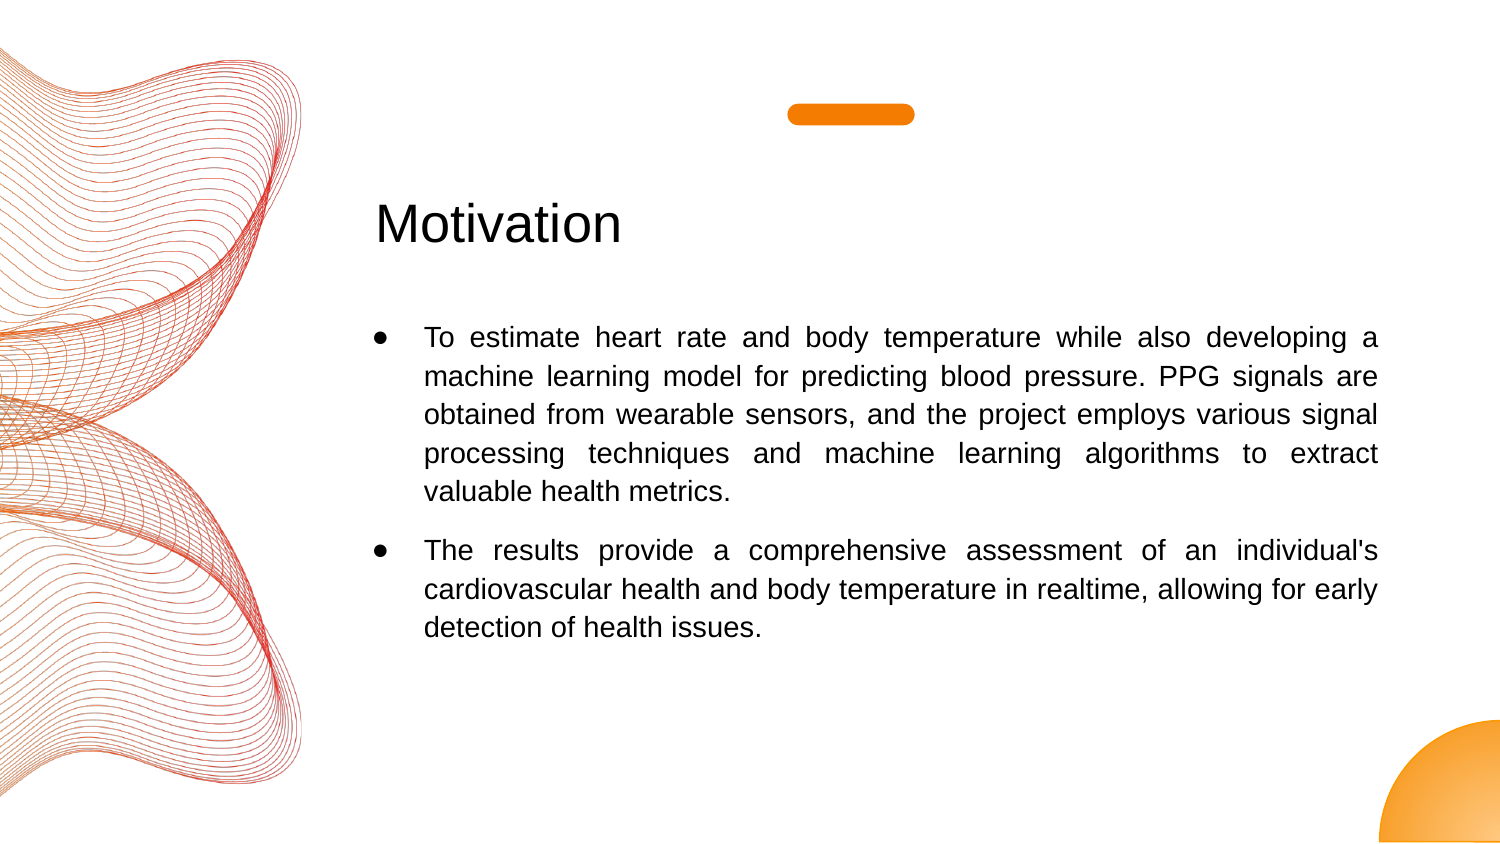

# Motivation
To estimate heart rate and body temperature while also developing a machine learning model for predicting blood pressure. PPG signals are obtained from wearable sensors, and the project employs various signal processing techniques and machine learning algorithms to extract valuable health metrics.
The results provide a comprehensive assessment of an individual's cardiovascular health and body temperature in realtime, allowing for early detection of health issues.